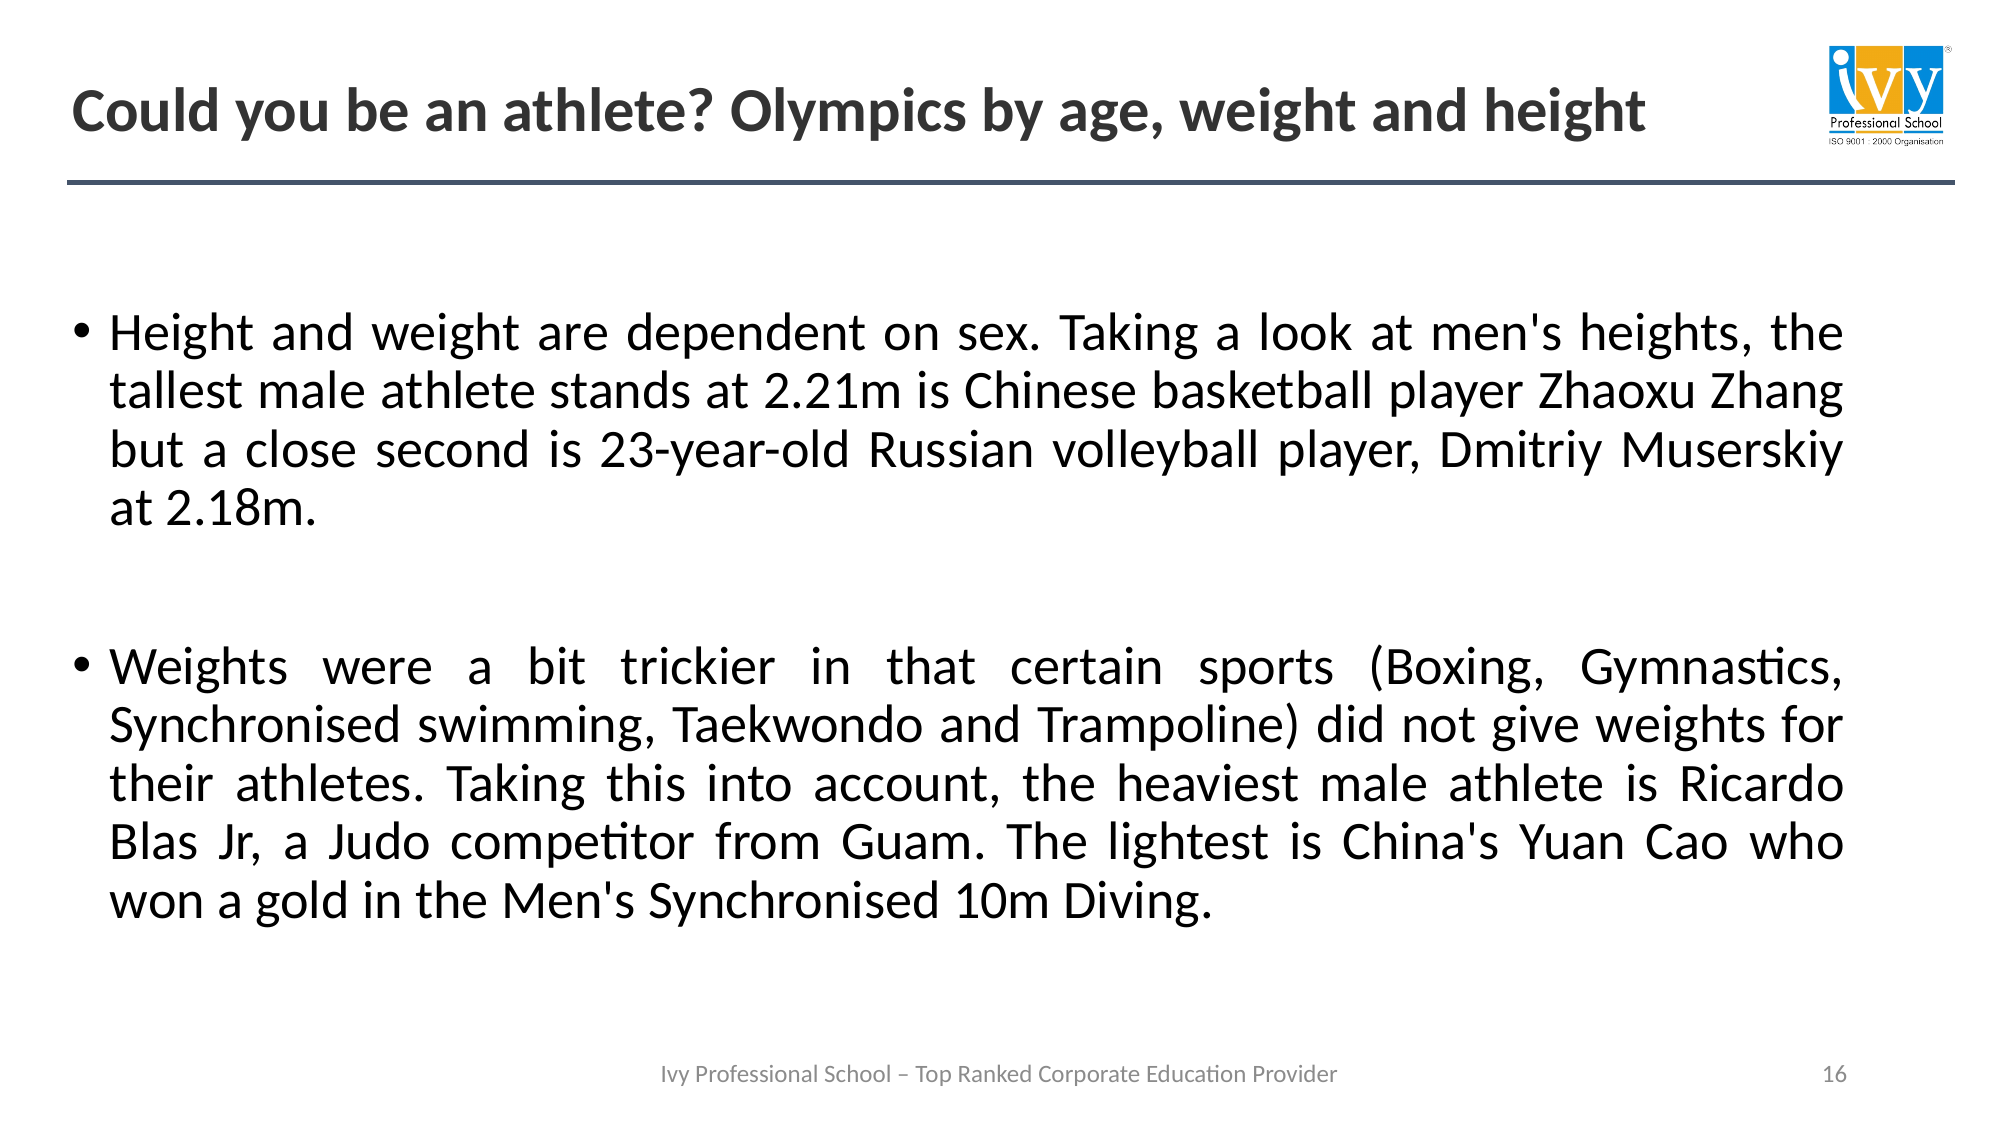

# Could you be an athlete? Olympics by age, weight and height

Height and weight are dependent on sex. Taking a look at men's heights, the tallest male athlete stands at 2.21m is Chinese basketball player Zhaoxu Zhang but a close second is 23-year-old Russian volleyball player, Dmitriy Muserskiy at 2.18m.

Weights were a bit trickier in that certain sports (Boxing, Gymnastics, Synchronised swimming, Taekwondo and Trampoline) did not give weights for their athletes. Taking this into account, the heaviest male athlete is Ricardo Blas Jr, a Judo competitor from Guam. The lightest is China's Yuan Cao who won a gold in the Men's Synchronised 10m Diving.
16